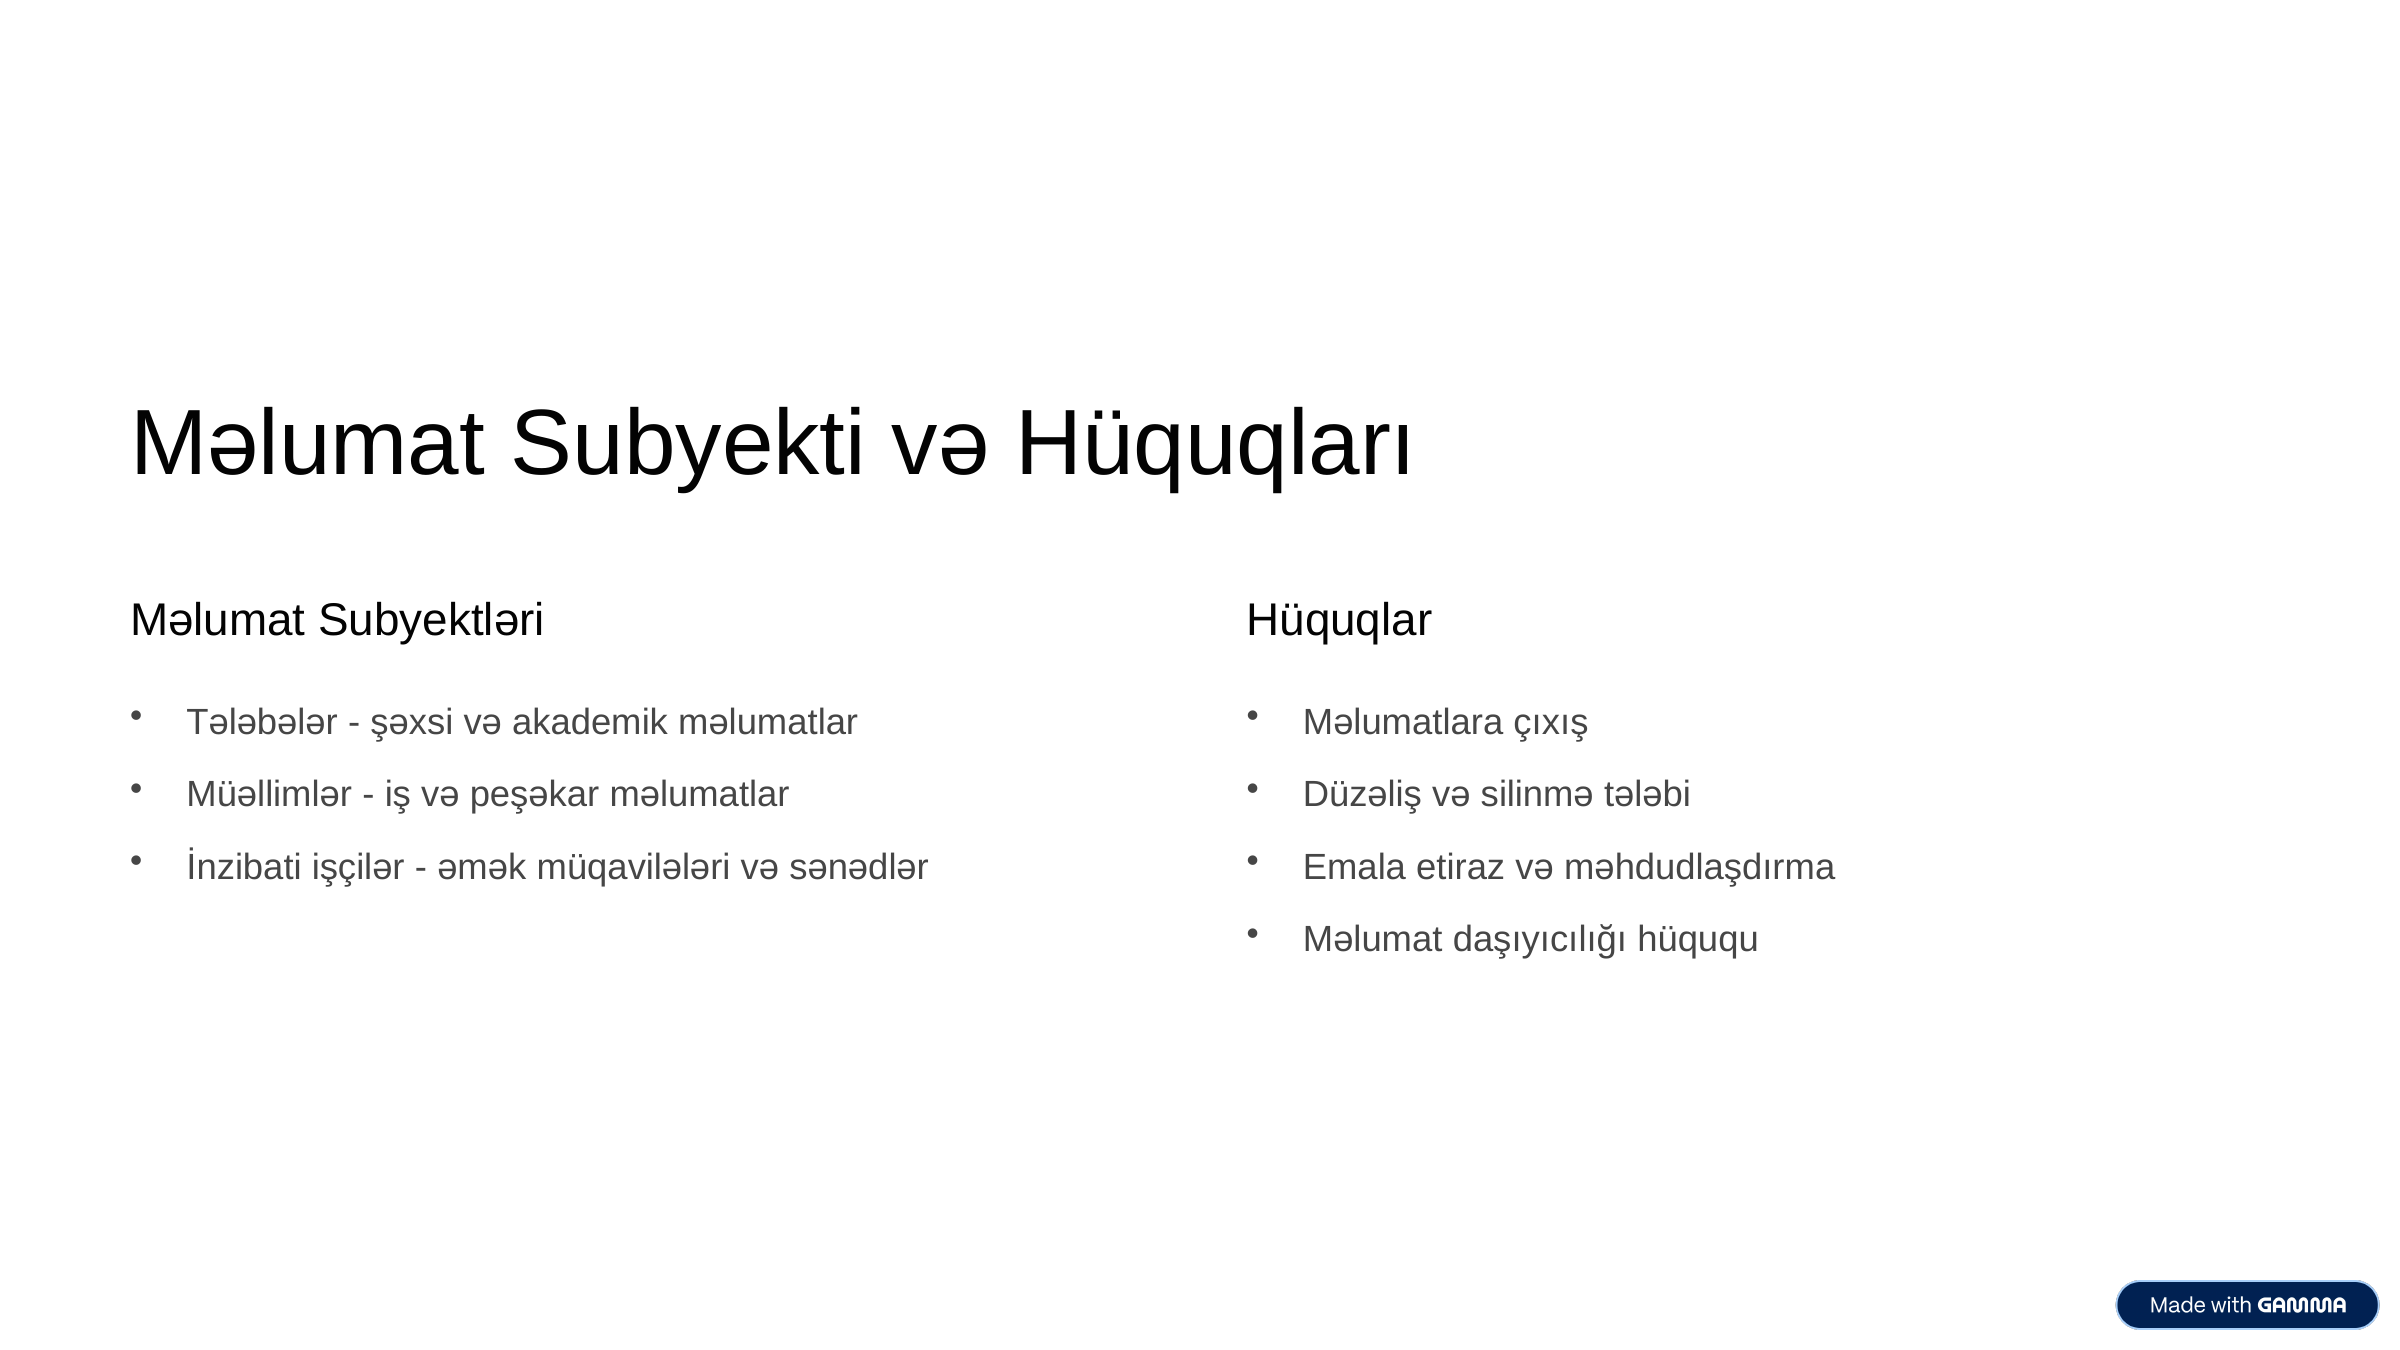

Məlumat Subyekti və Hüquqları
Məlumat Subyektləri
Hüquqlar
Tələbələr - şəxsi və akademik məlumatlar
Məlumatlara çıxış
Müəllimlər - iş və peşəkar məlumatlar
Düzəliş və silinmə tələbi
İnzibati işçilər - əmək müqavilələri və sənədlər
Emala etiraz və məhdudlaşdırma
Məlumat daşıyıcılığı hüququ